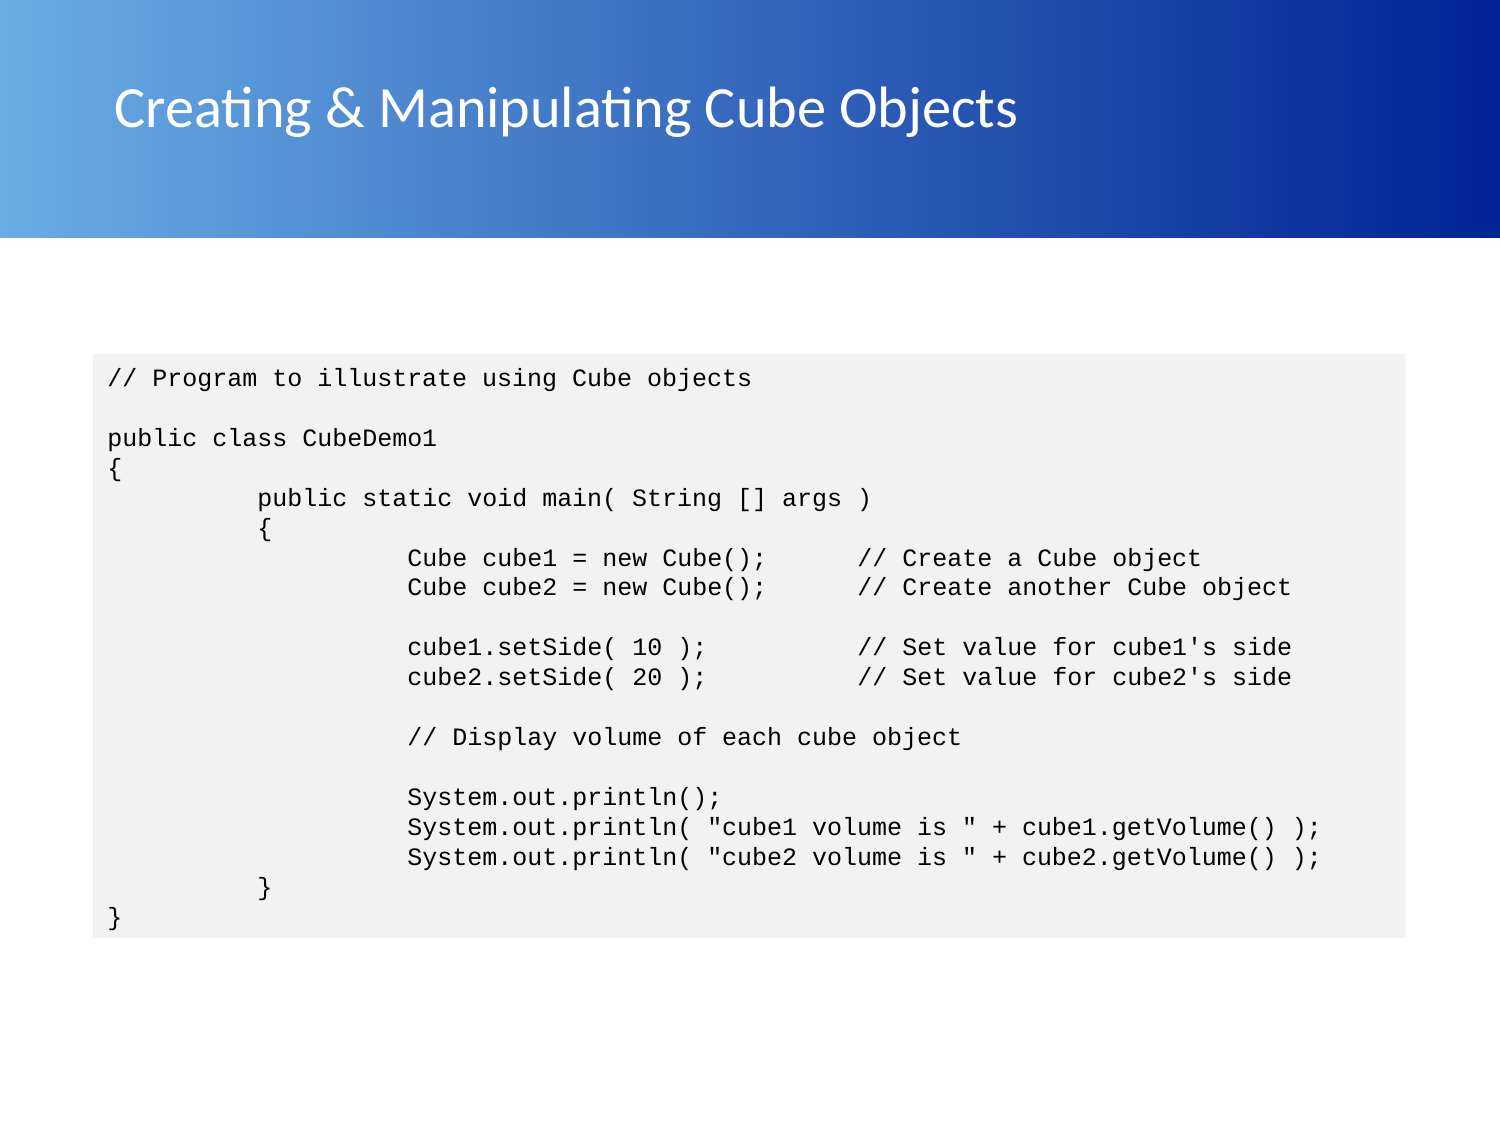

# Creating & Manipulating Cube Objects

// Program to illustrate using Cube objects

public class CubeDemo1
{
	public static void main( String [] args )
	{
		Cube cube1 = new Cube();	// Create a Cube object
		Cube cube2 = new Cube();	// Create another Cube object

		cube1.setSide( 10 );	// Set value for cube1's side
		cube2.setSide( 20 );	// Set value for cube2's side

		// Display volume of each cube object

		System.out.println();
		System.out.println( "cube1 volume is " + cube1.getVolume() );
		System.out.println( "cube2 volume is " + cube2.getVolume() );
	}
}